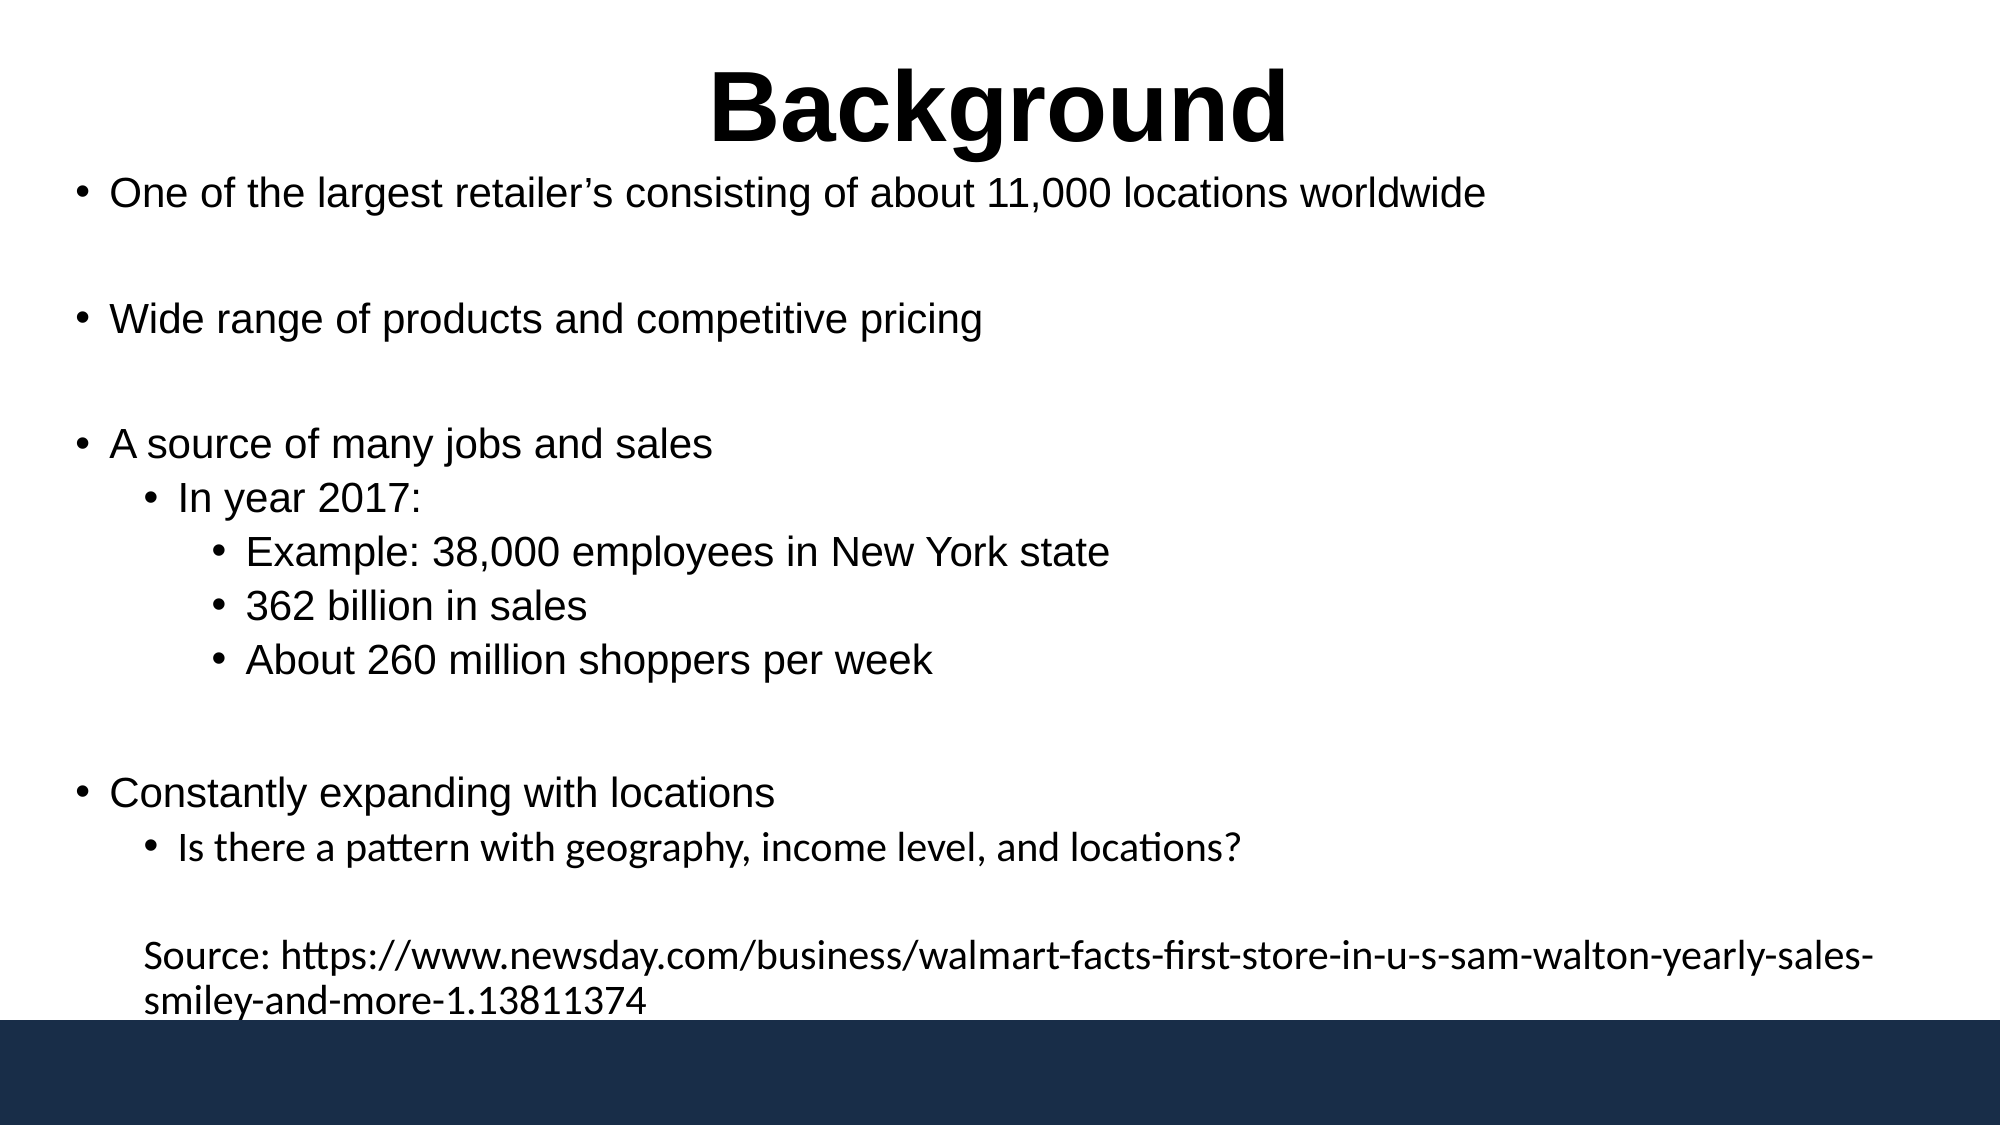

# Background
One of the largest retailer’s consisting of about 11,000 locations worldwide

Wide range of products and competitive pricing

A source of many jobs and sales
In year 2017:
Example: 38,000 employees in New York state
362 billion in sales
About 260 million shoppers per week

Constantly expanding with locations
Is there a pattern with geography, income level, and locations?

Source: https://www.newsday.com/business/walmart-facts-first-store-in-u-s-sam-walton-yearly-sales-smiley-and-more-1.13811374